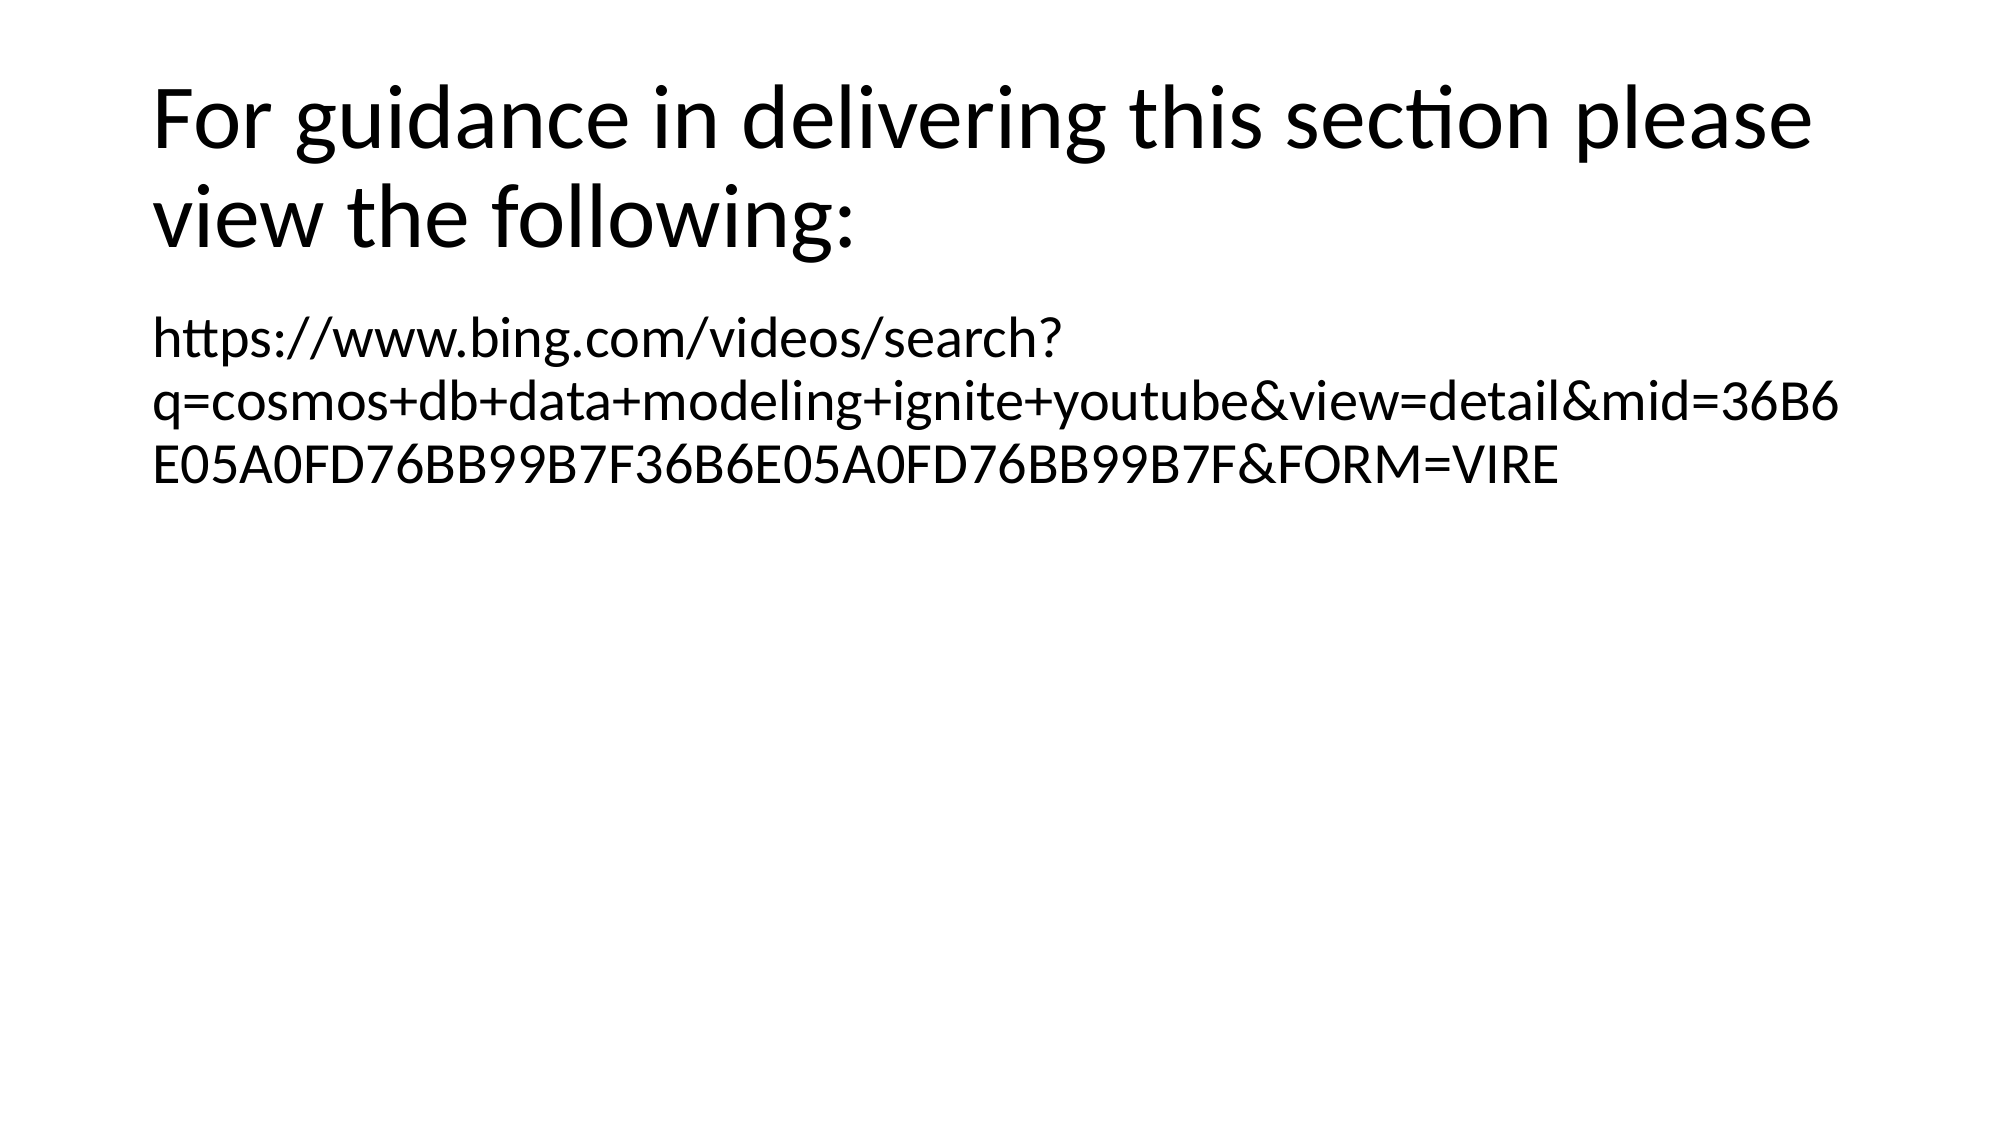

# For guidance in delivering this section please view the following:
https://www.bing.com/videos/search?q=cosmos+db+data+modeling+ignite+youtube&view=detail&mid=36B6E05A0FD76BB99B7F36B6E05A0FD76BB99B7F&FORM=VIRE